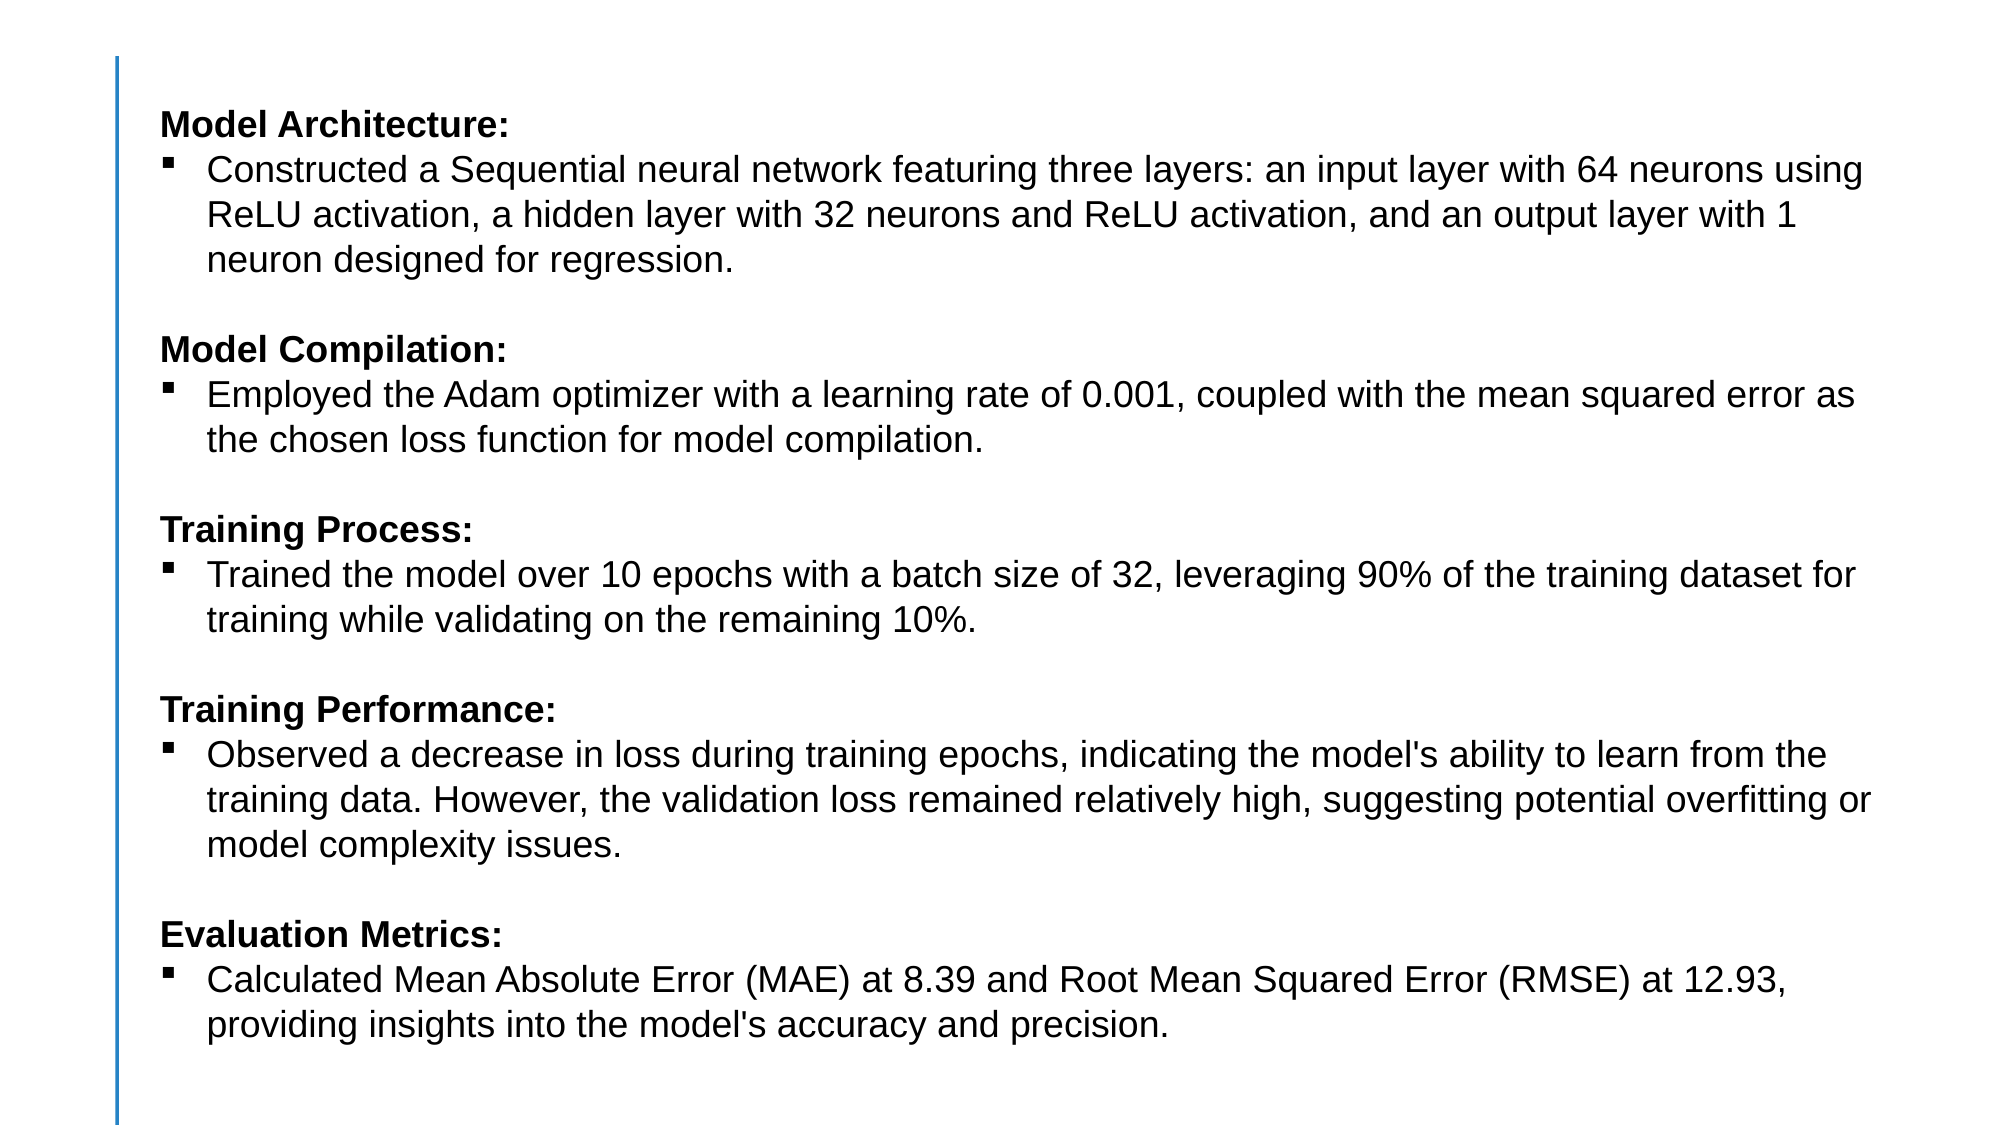

Model Architecture:
Constructed a Sequential neural network featuring three layers: an input layer with 64 neurons using ReLU activation, a hidden layer with 32 neurons and ReLU activation, and an output layer with 1 neuron designed for regression.

Model Compilation:
Employed the Adam optimizer with a learning rate of 0.001, coupled with the mean squared error as the chosen loss function for model compilation.

Training Process:
Trained the model over 10 epochs with a batch size of 32, leveraging 90% of the training dataset for training while validating on the remaining 10%.

Training Performance:
Observed a decrease in loss during training epochs, indicating the model's ability to learn from the training data. However, the validation loss remained relatively high, suggesting potential overfitting or model complexity issues.

Evaluation Metrics:
Calculated Mean Absolute Error (MAE) at 8.39 and Root Mean Squared Error (RMSE) at 12.93, providing insights into the model's accuracy and precision.